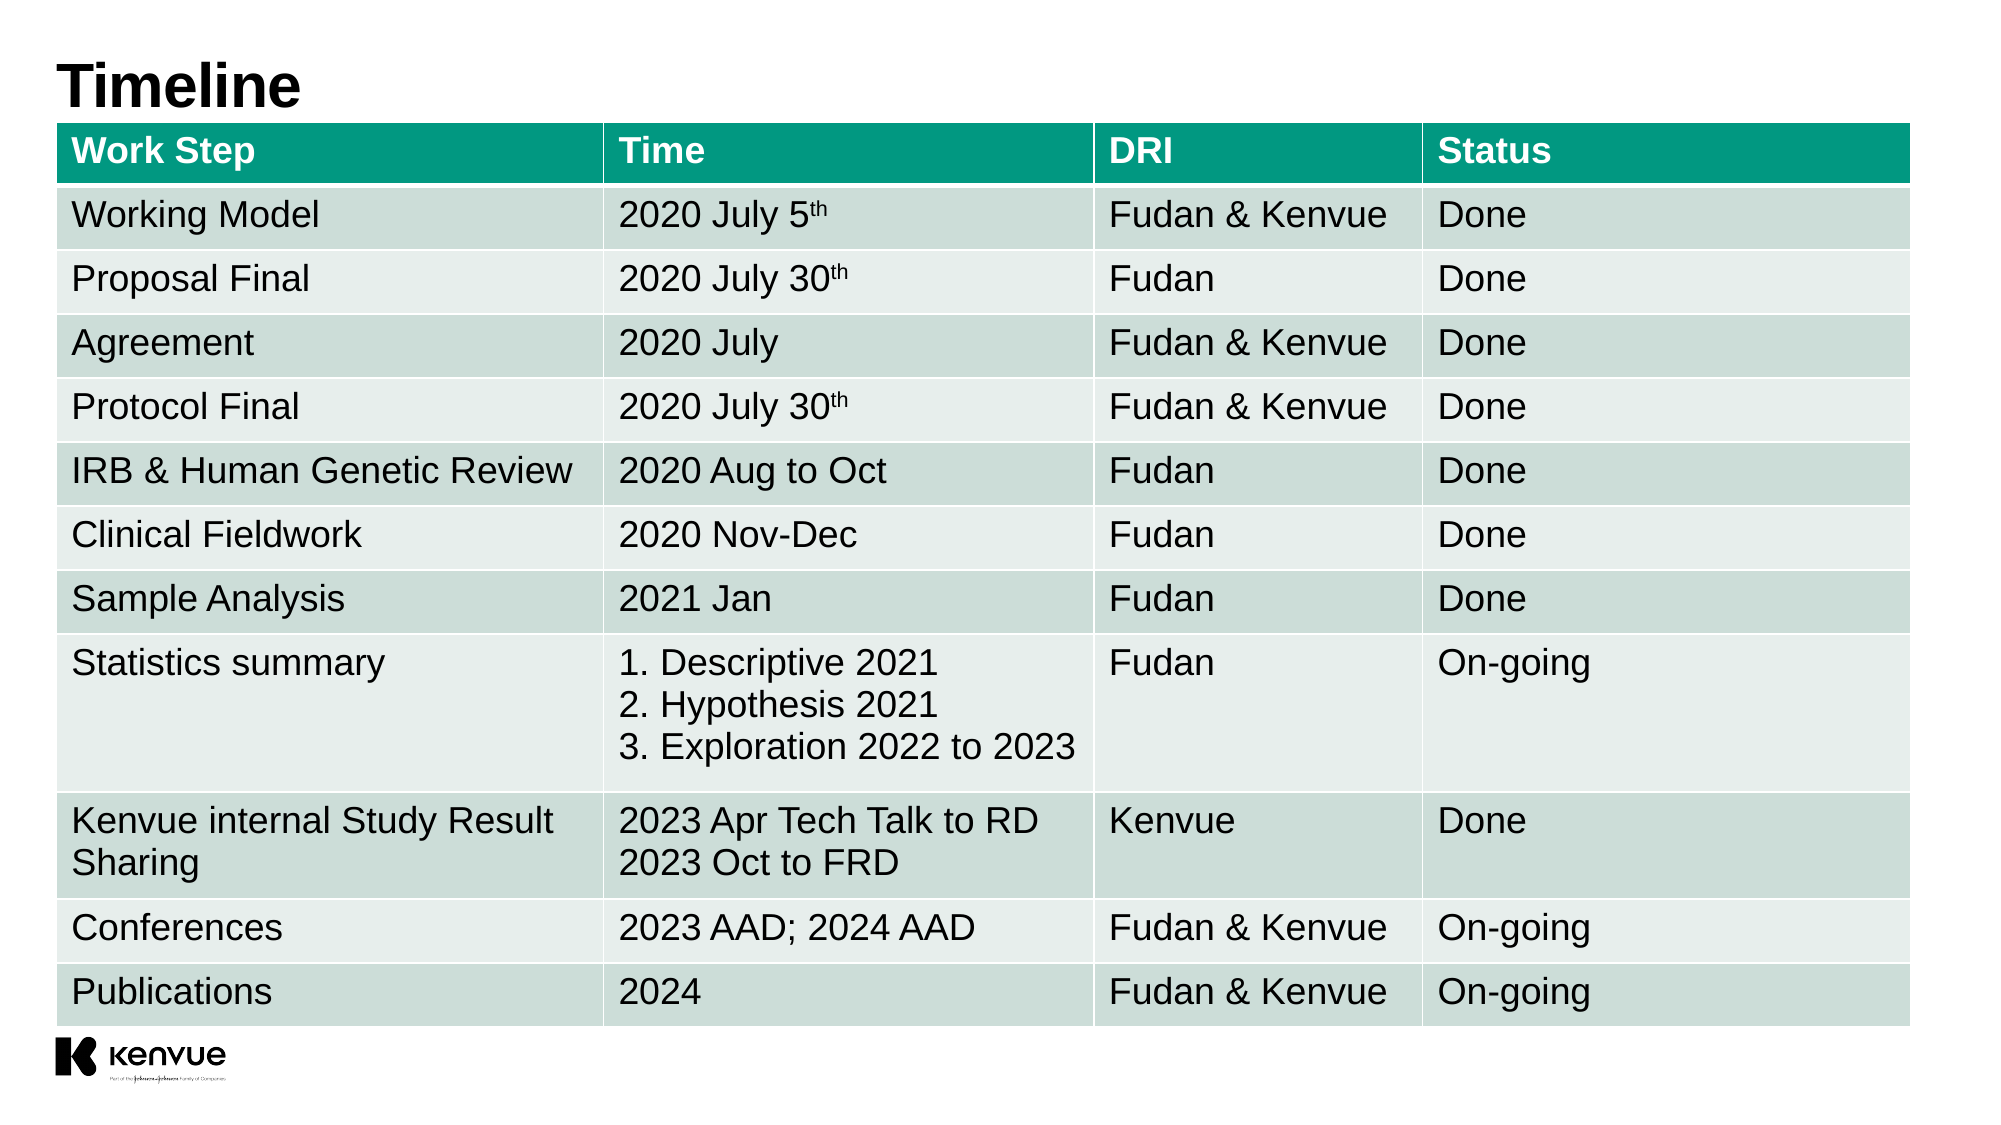

# Timeline
| Work Step | Time | DRI | Status |
| --- | --- | --- | --- |
| Working Model | 2020 July 5th | Fudan & Kenvue | Done |
| Proposal Final | 2020 July 30th | Fudan | Done |
| Agreement | 2020 July | Fudan & Kenvue | Done |
| Protocol Final | 2020 July 30th | Fudan & Kenvue | Done |
| IRB & Human Genetic Review | 2020 Aug to Oct | Fudan | Done |
| Clinical Fieldwork | 2020 Nov-Dec | Fudan | Done |
| Sample Analysis | 2021 Jan | Fudan | Done |
| Statistics summary | 1. Descriptive 2021 2. Hypothesis 2021 3. Exploration 2022 to 2023 | Fudan | On-going |
| Kenvue internal Study Result Sharing | 2023 Apr Tech Talk to RD 2023 Oct to FRD | Kenvue | Done |
| Conferences | 2023 AAD; 2024 AAD | Fudan & Kenvue | On-going |
| Publications | 2024 | Fudan & Kenvue | On-going |